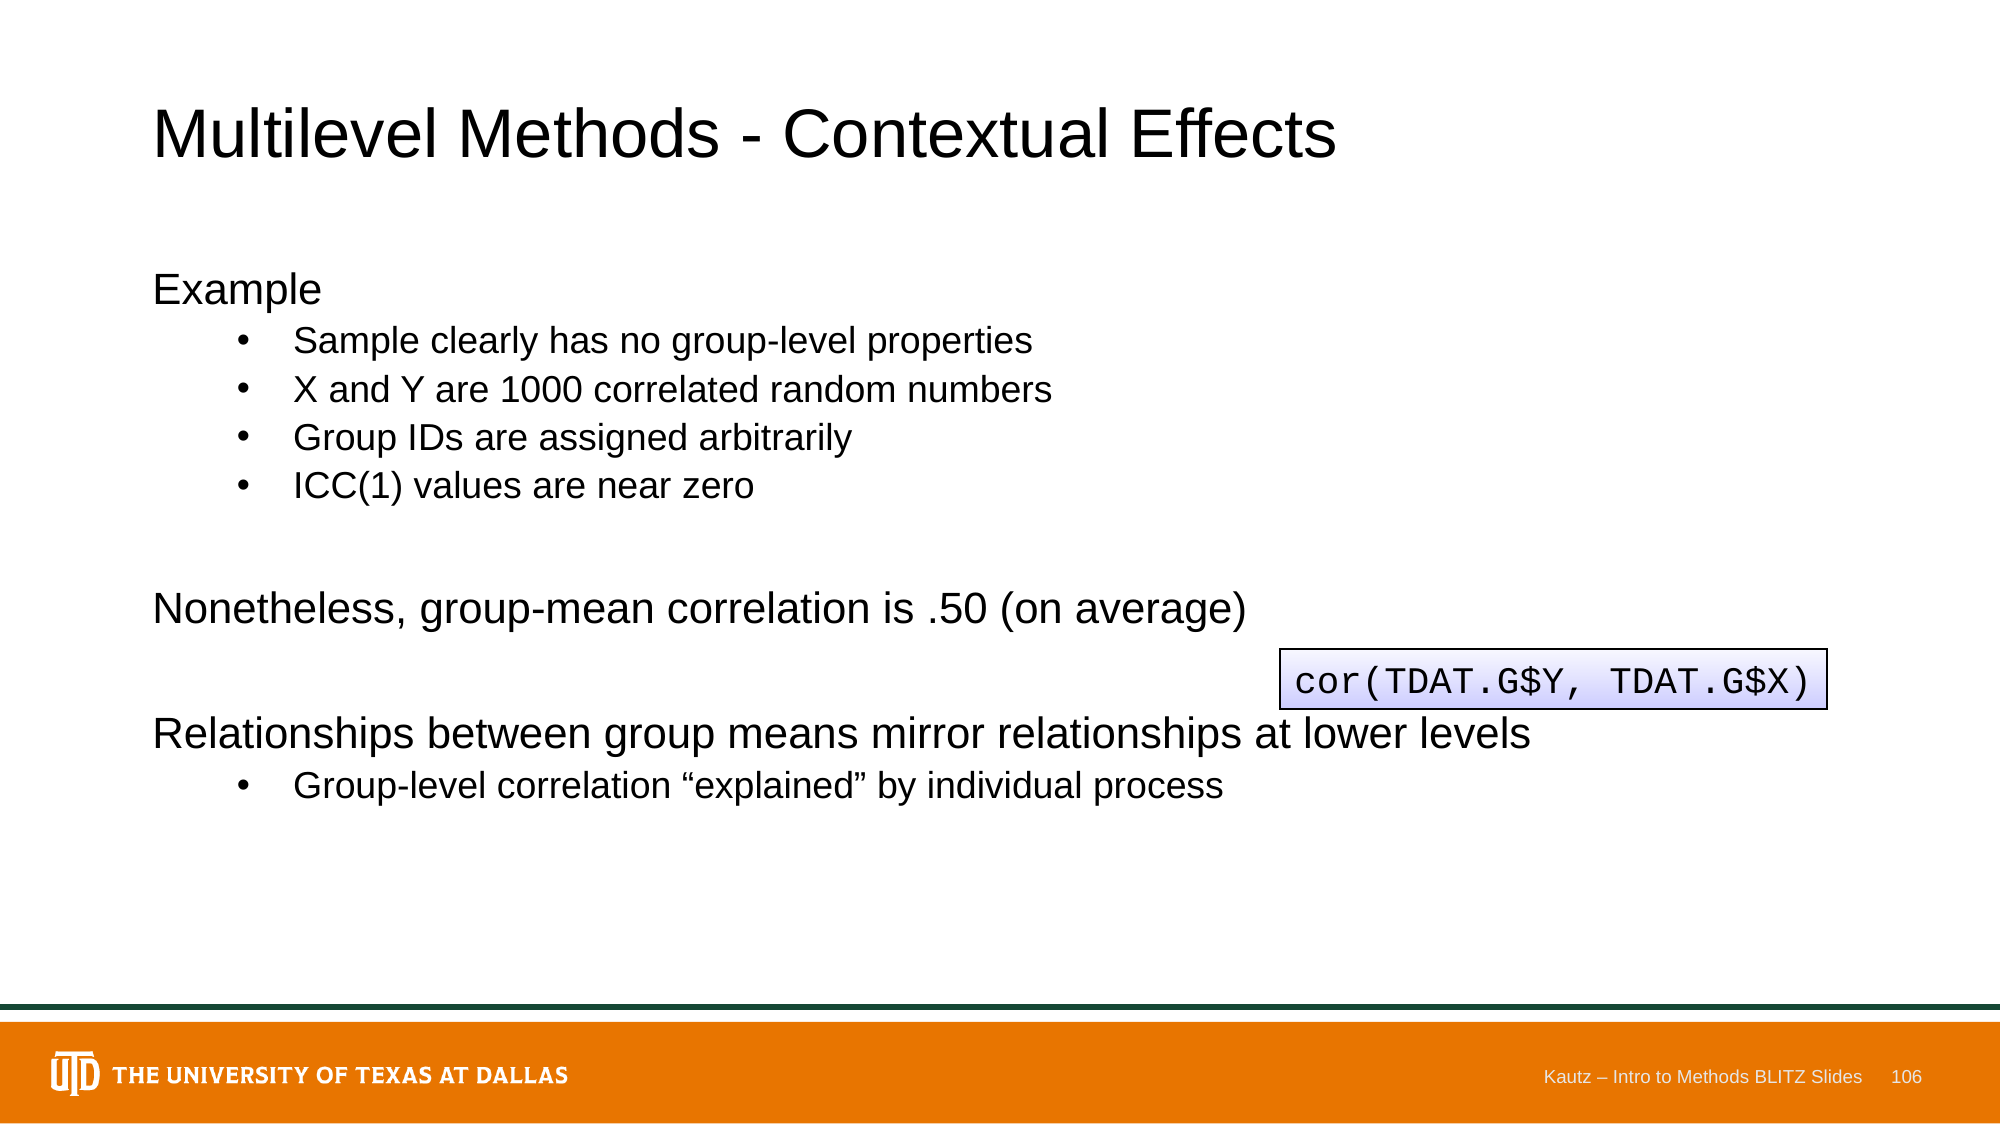

# Multilevel Methods - Contextual Effects
Example
Sample clearly has no group-level properties
X and Y are 1000 correlated random numbers
Group IDs are assigned arbitrarily
ICC(1) values are near zero

Nonetheless, group-mean correlation is .50 (on average)

Relationships between group means mirror relationships at lower levels
Group-level correlation “explained” by individual process
cor(TDAT.G$Y, TDAT.G$X)
Kautz – Intro to Methods BLITZ Slides
106